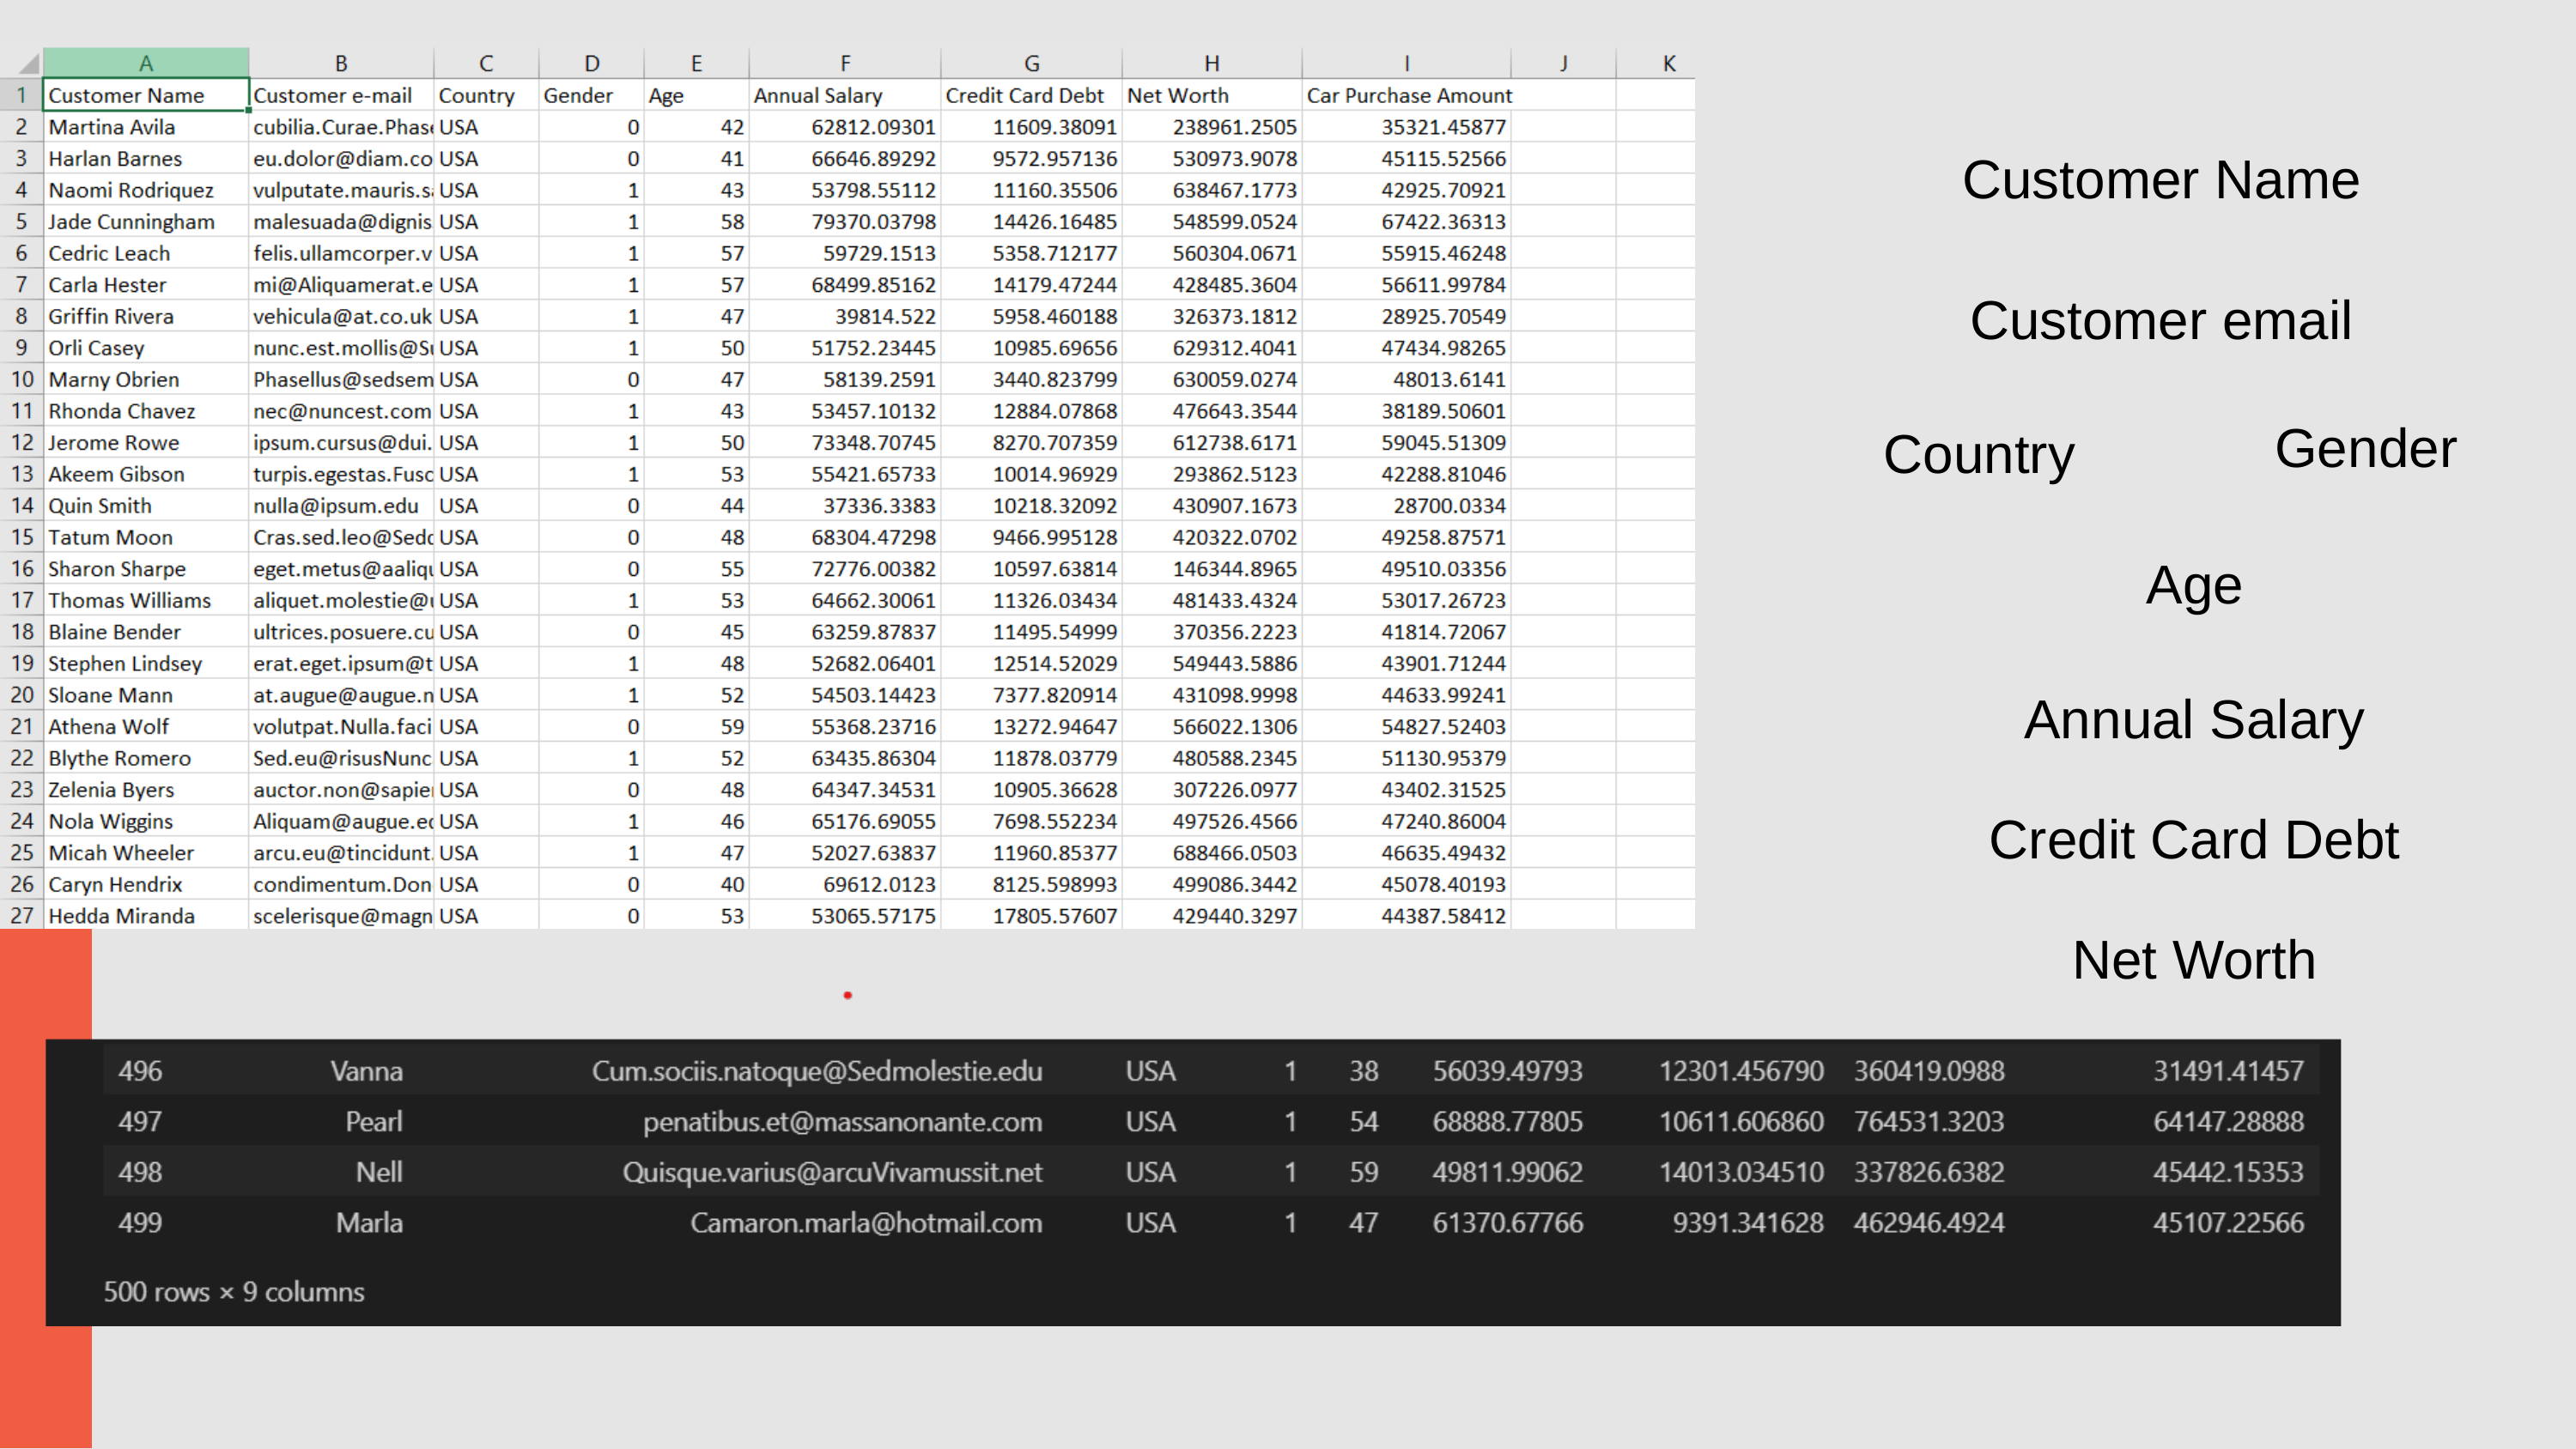

Customer Name
Customer email
Gender

Country
Age
Annual Salary
Credit Card Debt

Net Worth